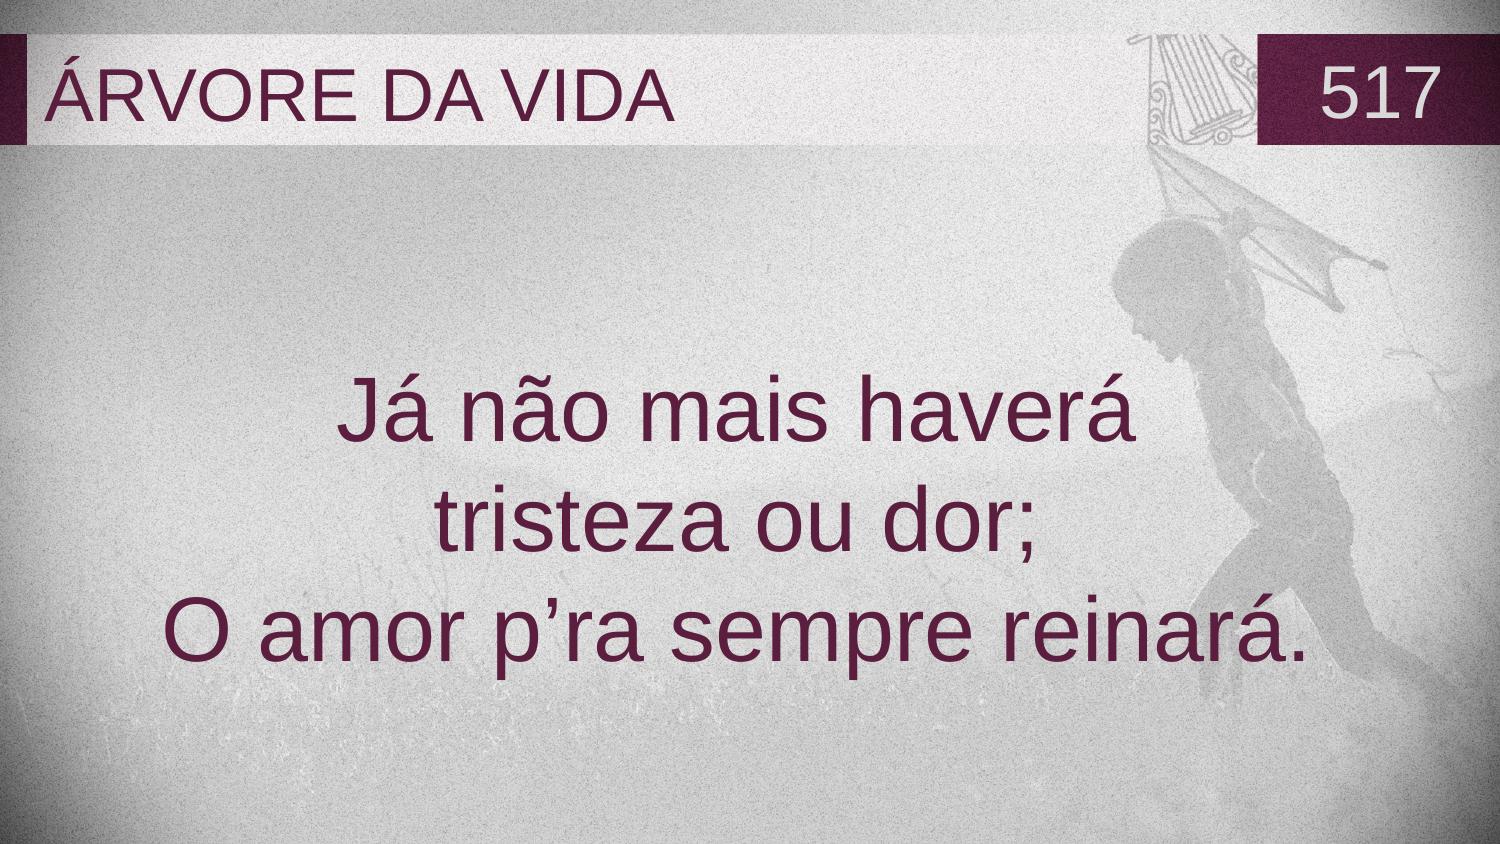

# ÁRVORE DA VIDA
517
Já não mais haverá
tristeza ou dor;
O amor p’ra sempre reinará.